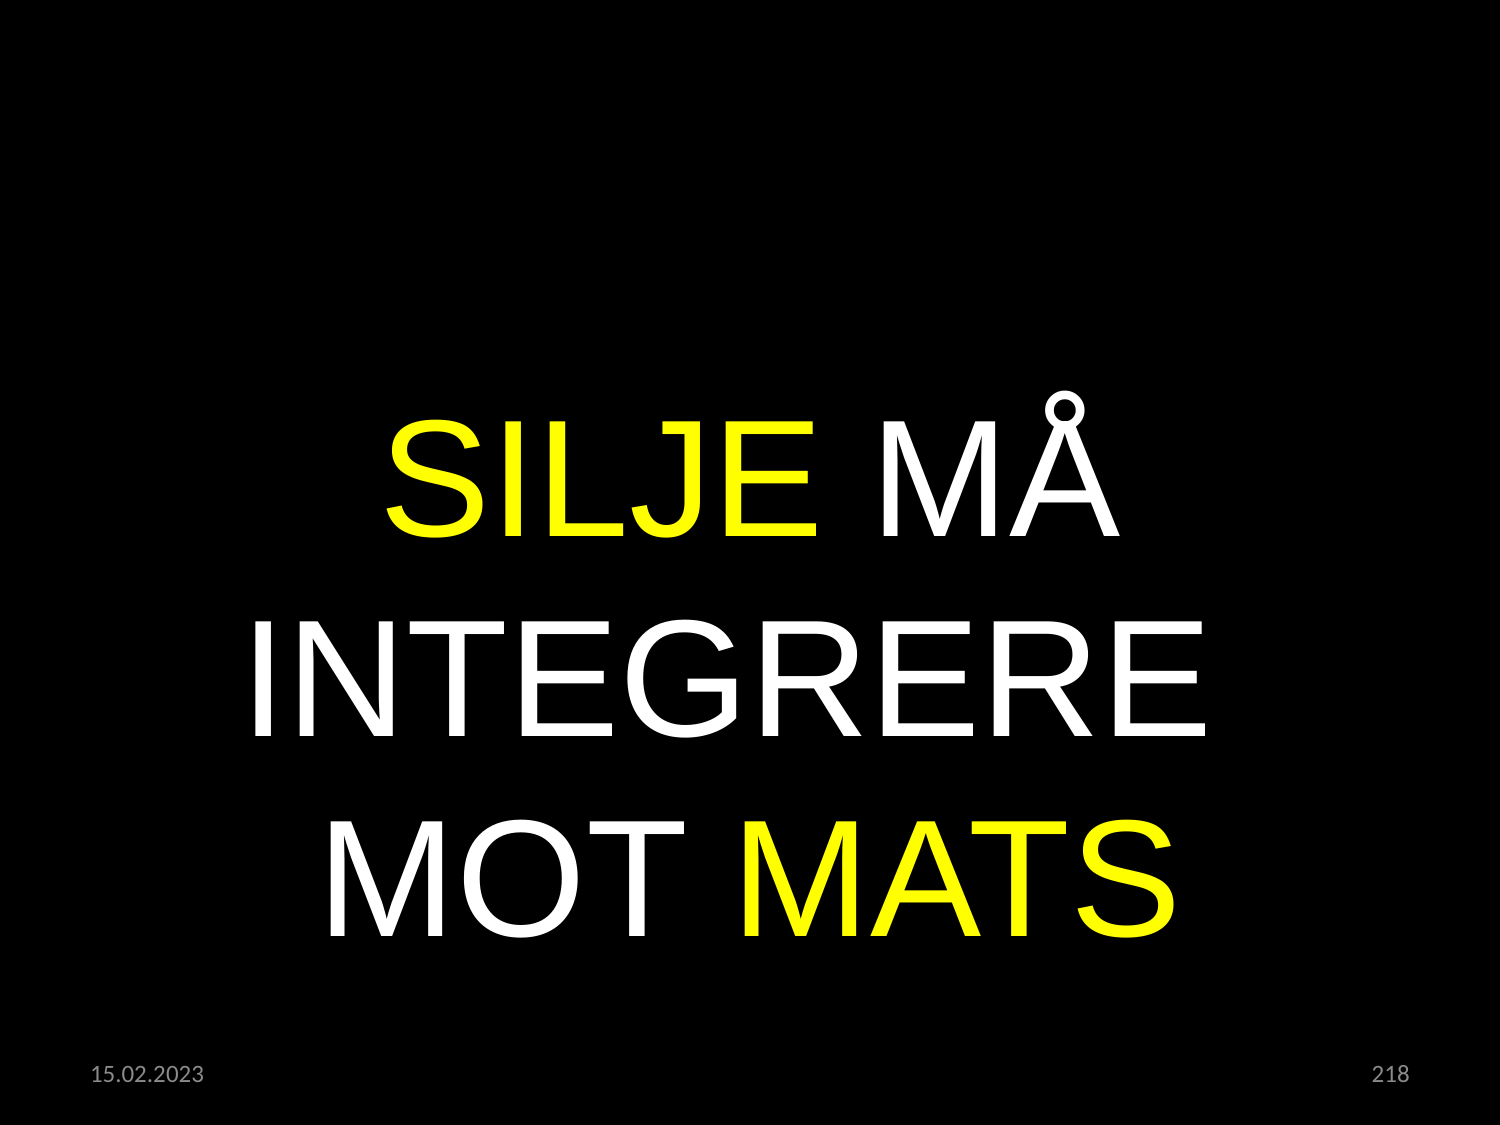

SILJE MÅ INTEGRERE
MOT MATS
15.02.2023
218